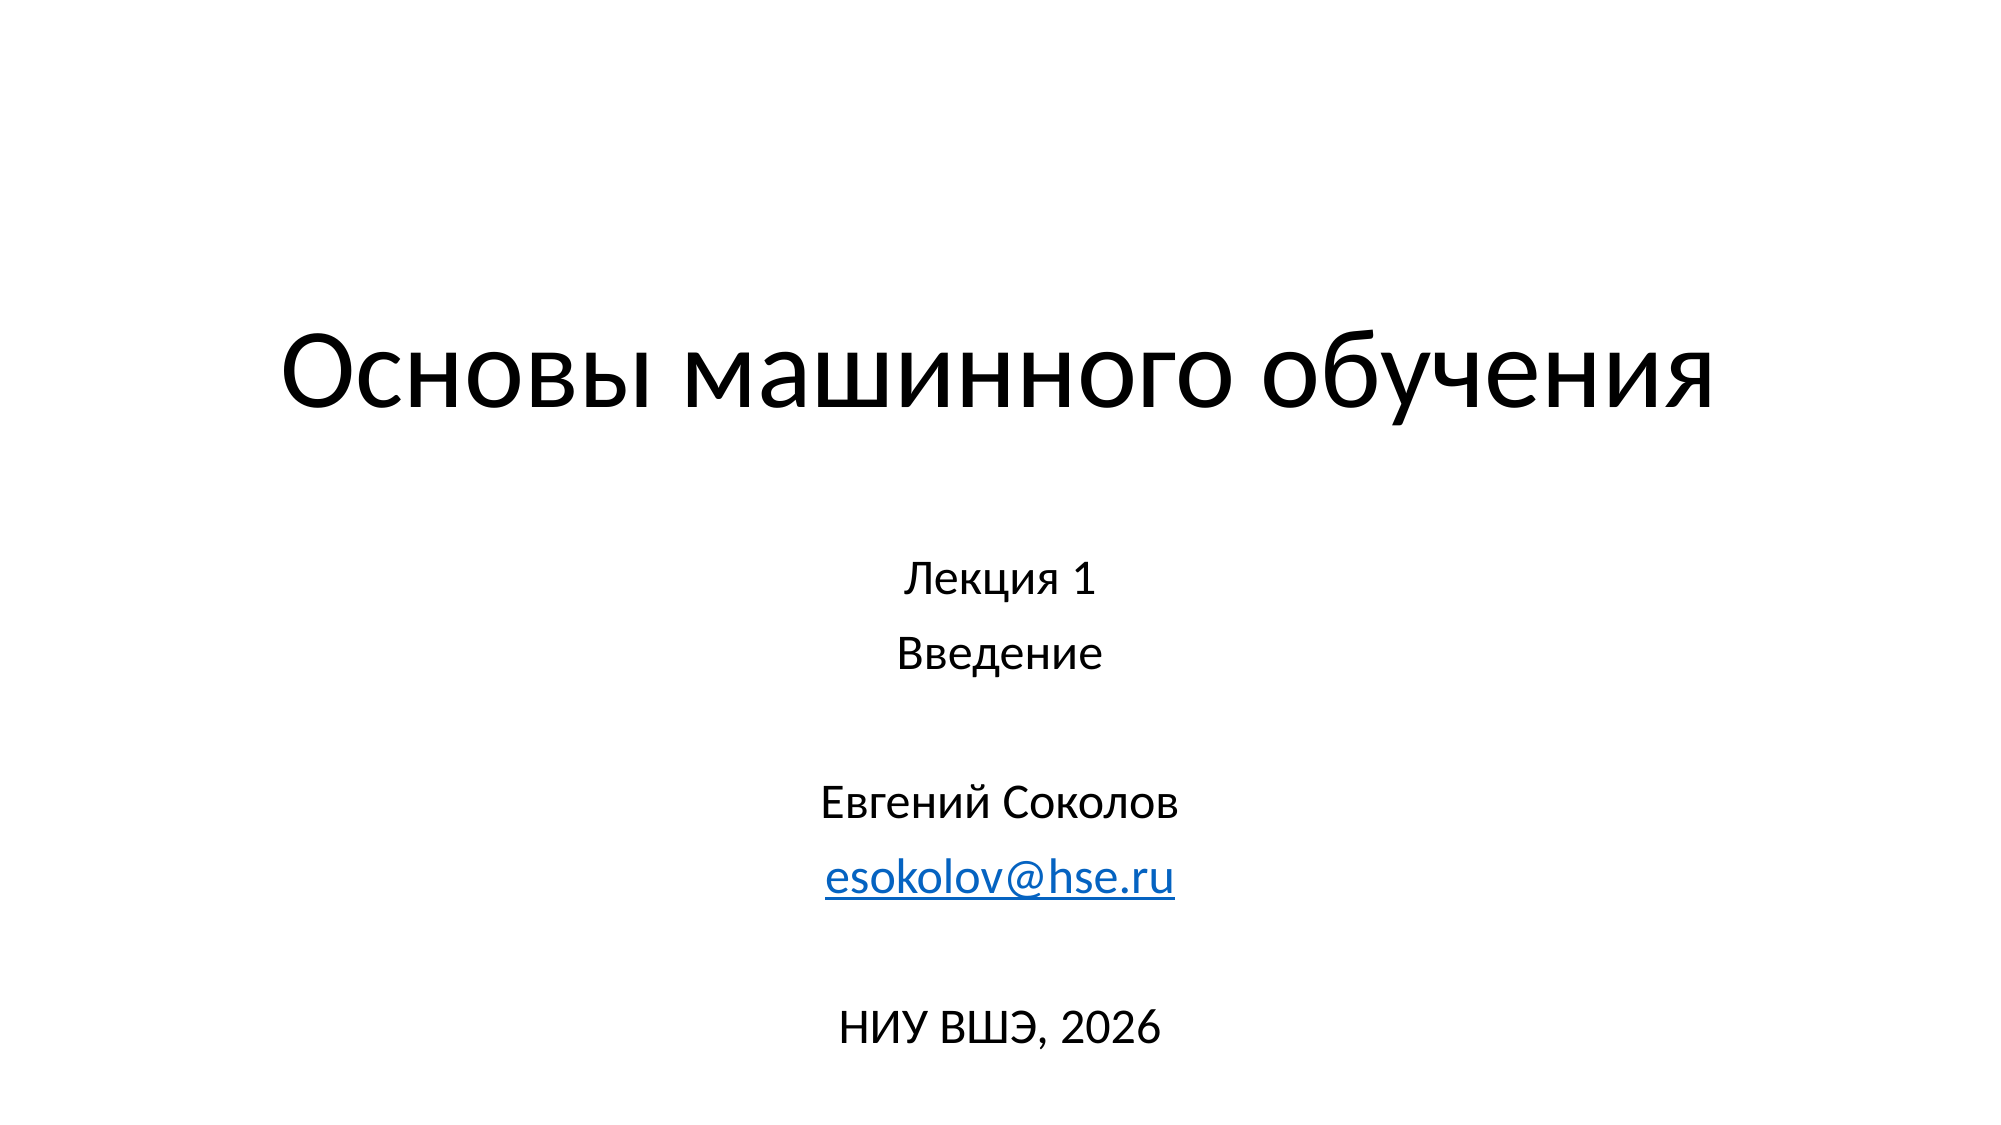

# Основы машинного обучения
Лекция 1
Введение

Евгений Соколов
esokolov@hse.ru

НИУ ВШЭ, 2026